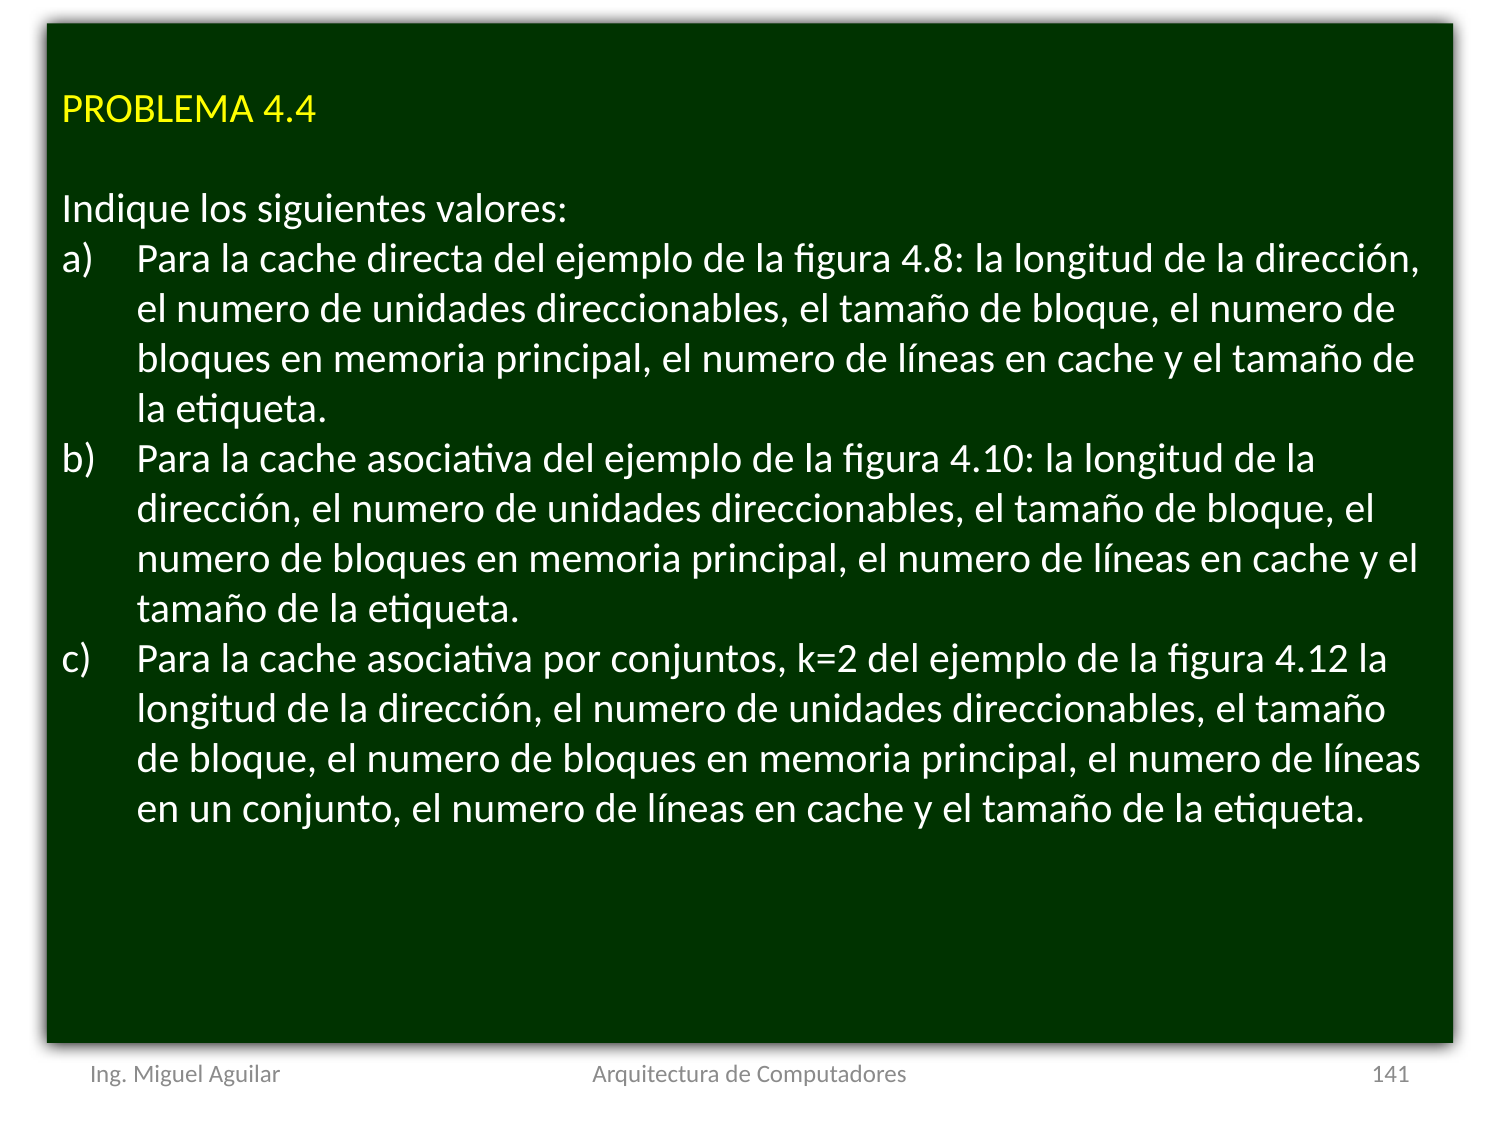

PROBLEMA 4.4

Indique los siguientes valores:
Para la cache directa del ejemplo de la figura 4.8: la longitud de la dirección, el numero de unidades direccionables, el tamaño de bloque, el numero de bloques en memoria principal, el numero de líneas en cache y el tamaño de la etiqueta.
Para la cache asociativa del ejemplo de la figura 4.10: la longitud de la dirección, el numero de unidades direccionables, el tamaño de bloque, el numero de bloques en memoria principal, el numero de líneas en cache y el tamaño de la etiqueta.
Para la cache asociativa por conjuntos, k=2 del ejemplo de la figura 4.12 la longitud de la dirección, el numero de unidades direccionables, el tamaño de bloque, el numero de bloques en memoria principal, el numero de líneas en un conjunto, el numero de líneas en cache y el tamaño de la etiqueta.

Ing. Miguel Aguilar
Arquitectura de Computadores
141